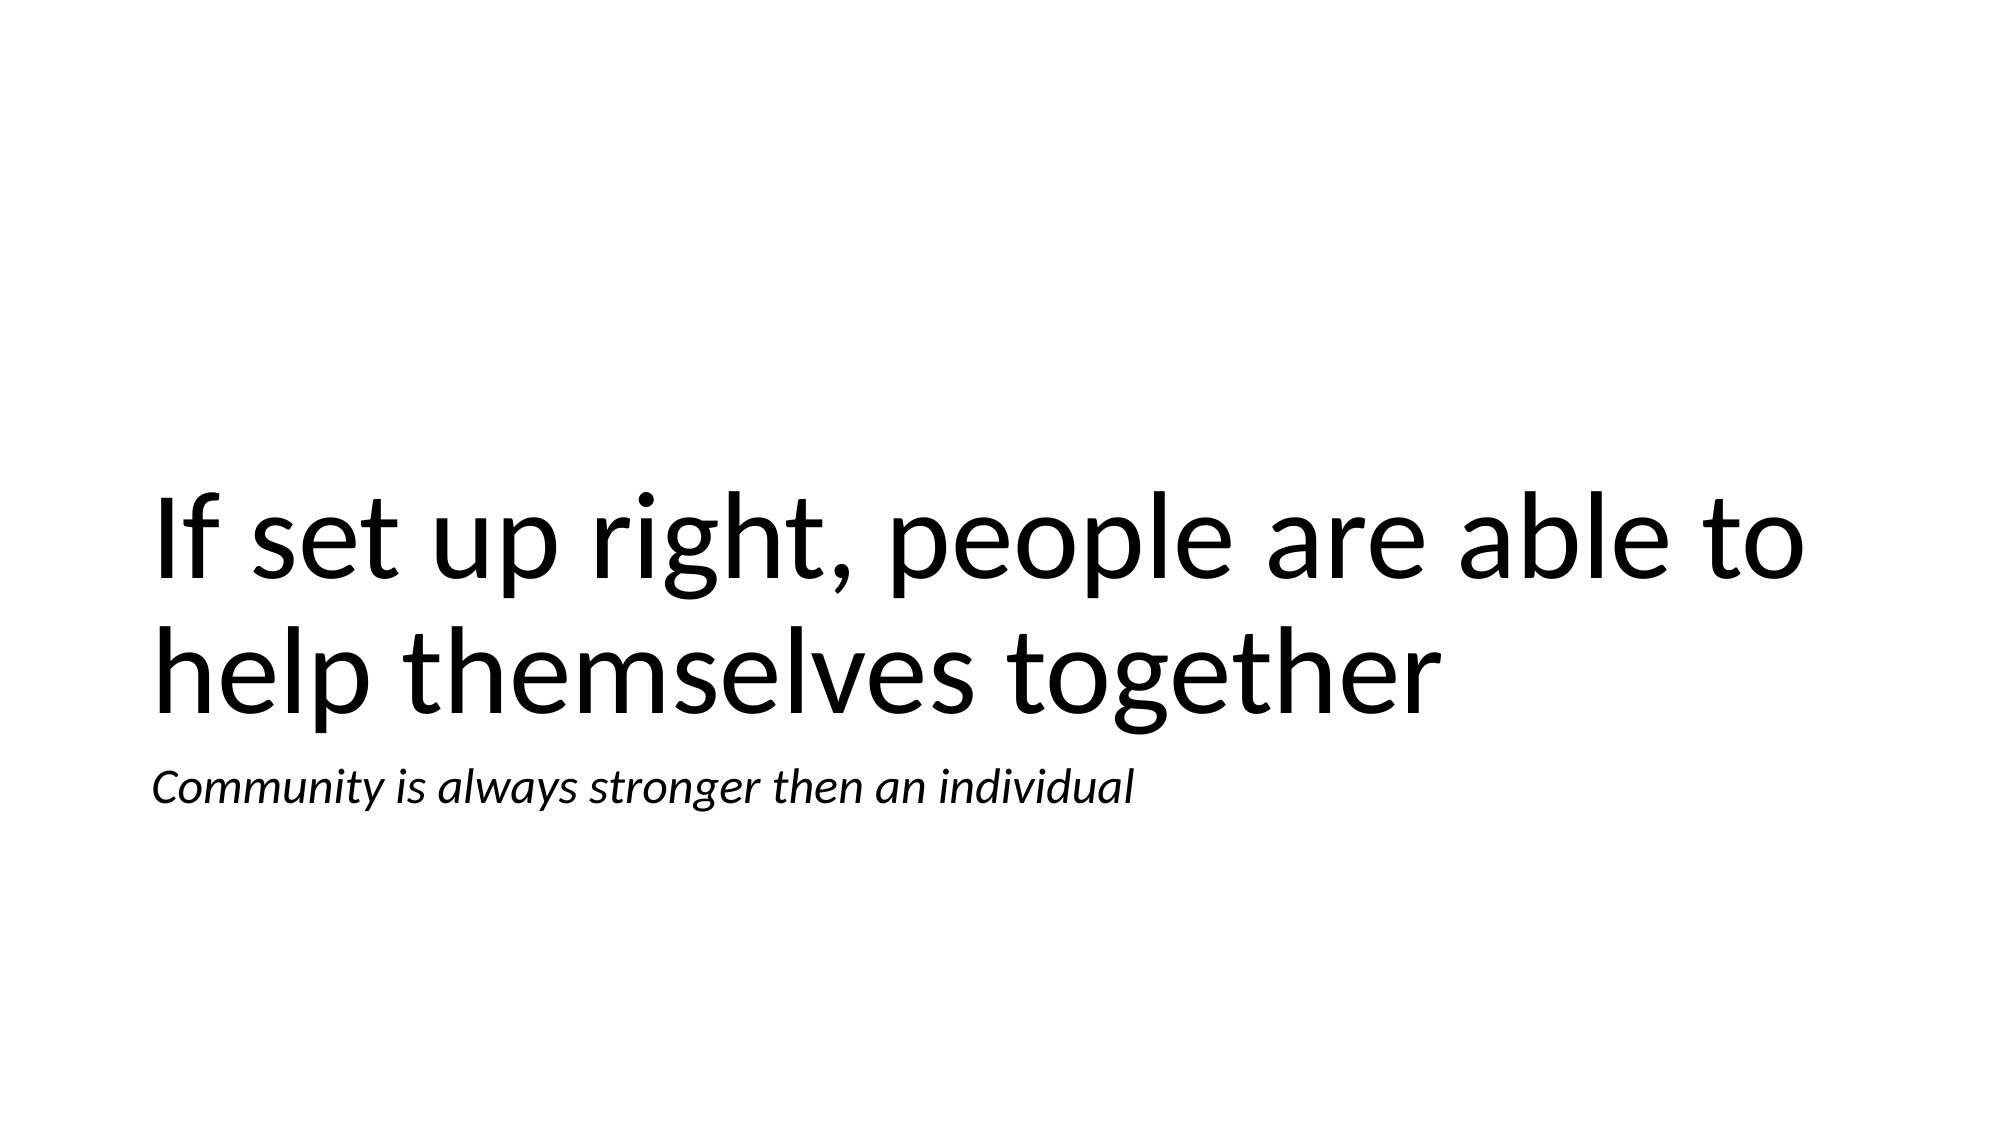

# If set up right, people are able to help themselves together
Community is always stronger then an individual